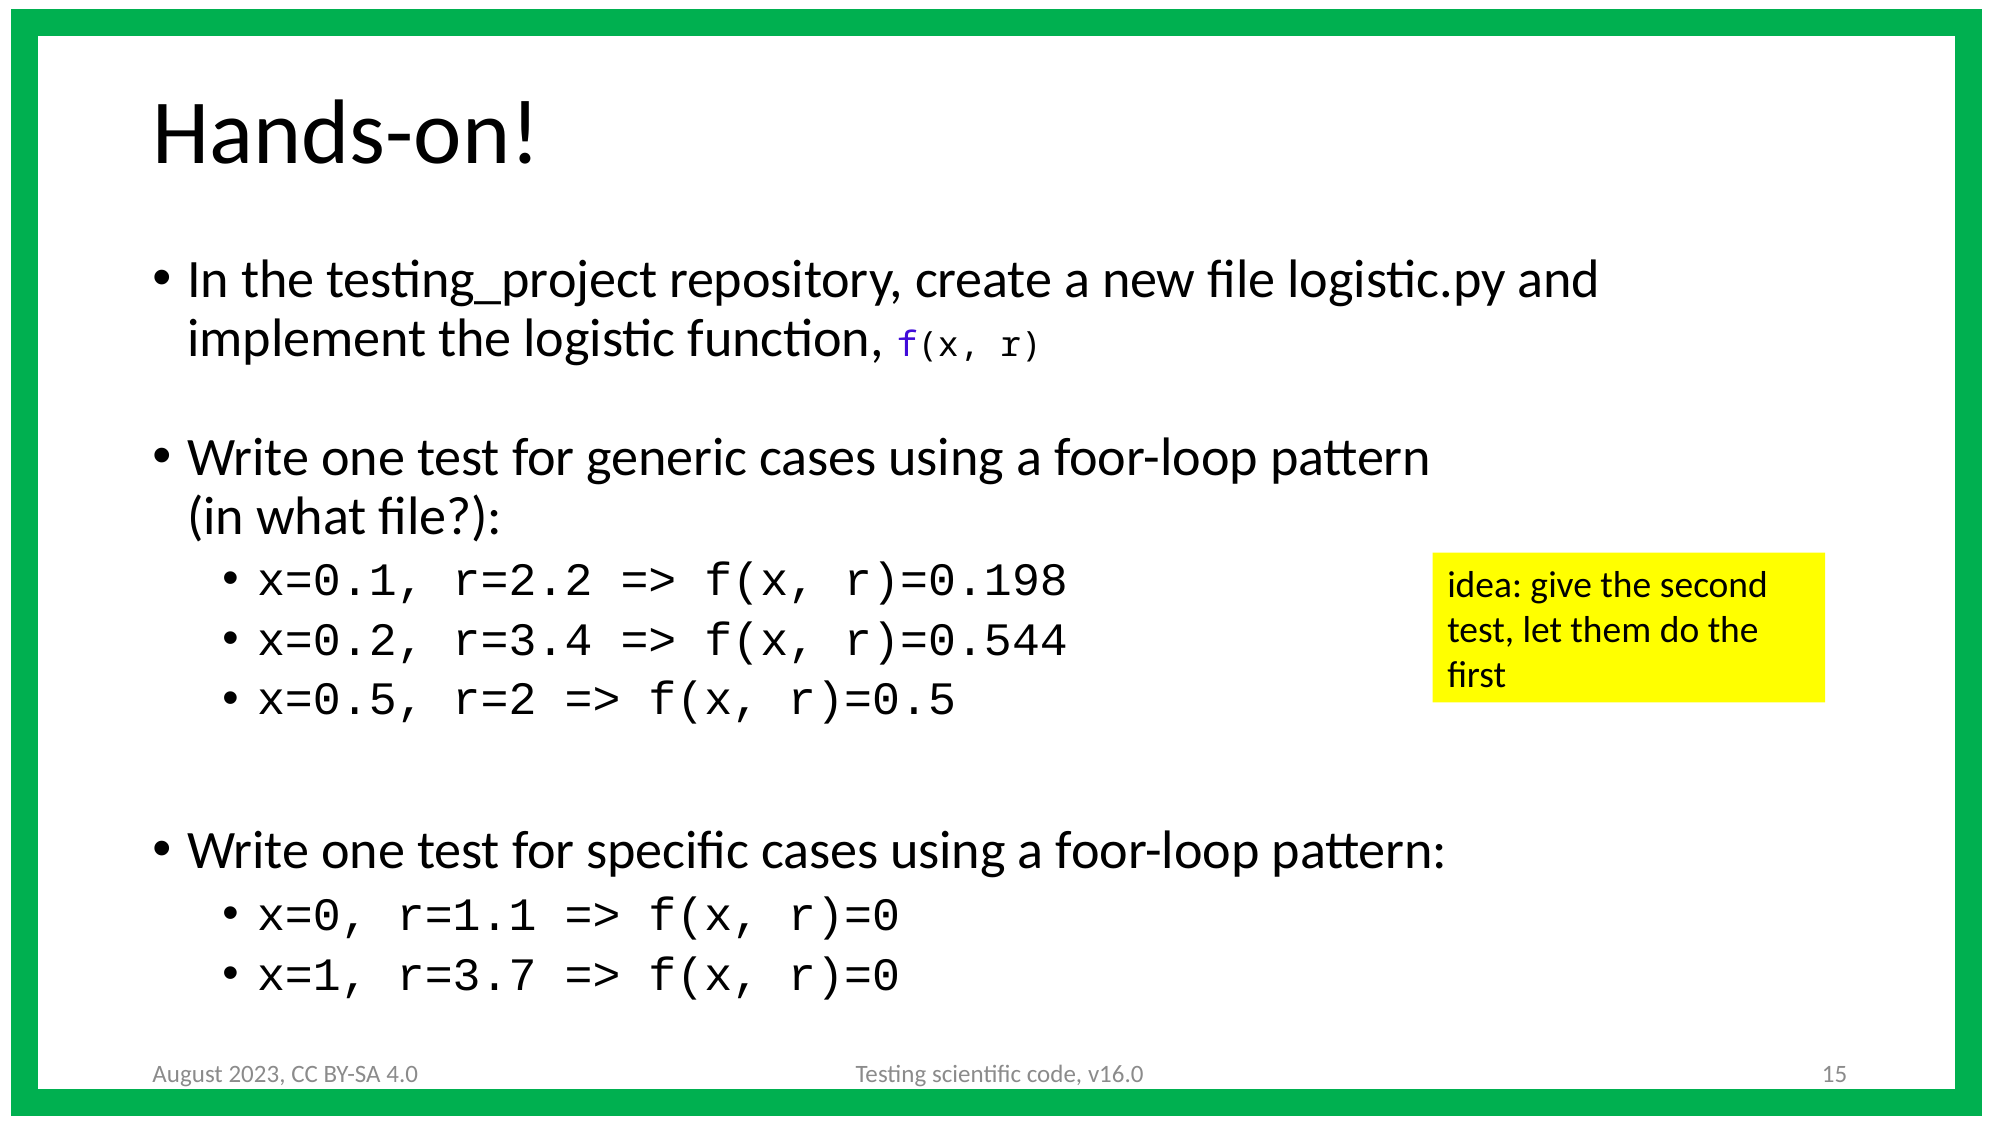

# Hands-on!
In the testing_project repository, create a new file logistic.py and implement the logistic function, f(x, r)
Write one test for generic cases using a foor-loop pattern
(in what file?):
x=0.1, r=2.2 => f(x, r)=0.198
x=0.2, r=3.4 => f(x, r)=0.544
x=0.5, r=2 => f(x, r)=0.5

Write one test for specific cases using a foor-loop pattern:
x=0, r=1.1 => f(x, r)=0
x=1, r=3.7 => f(x, r)=0

idea: give the second test, let them do the first
August 2023, CC BY-SA 4.0
Testing scientific code, v16.0
15